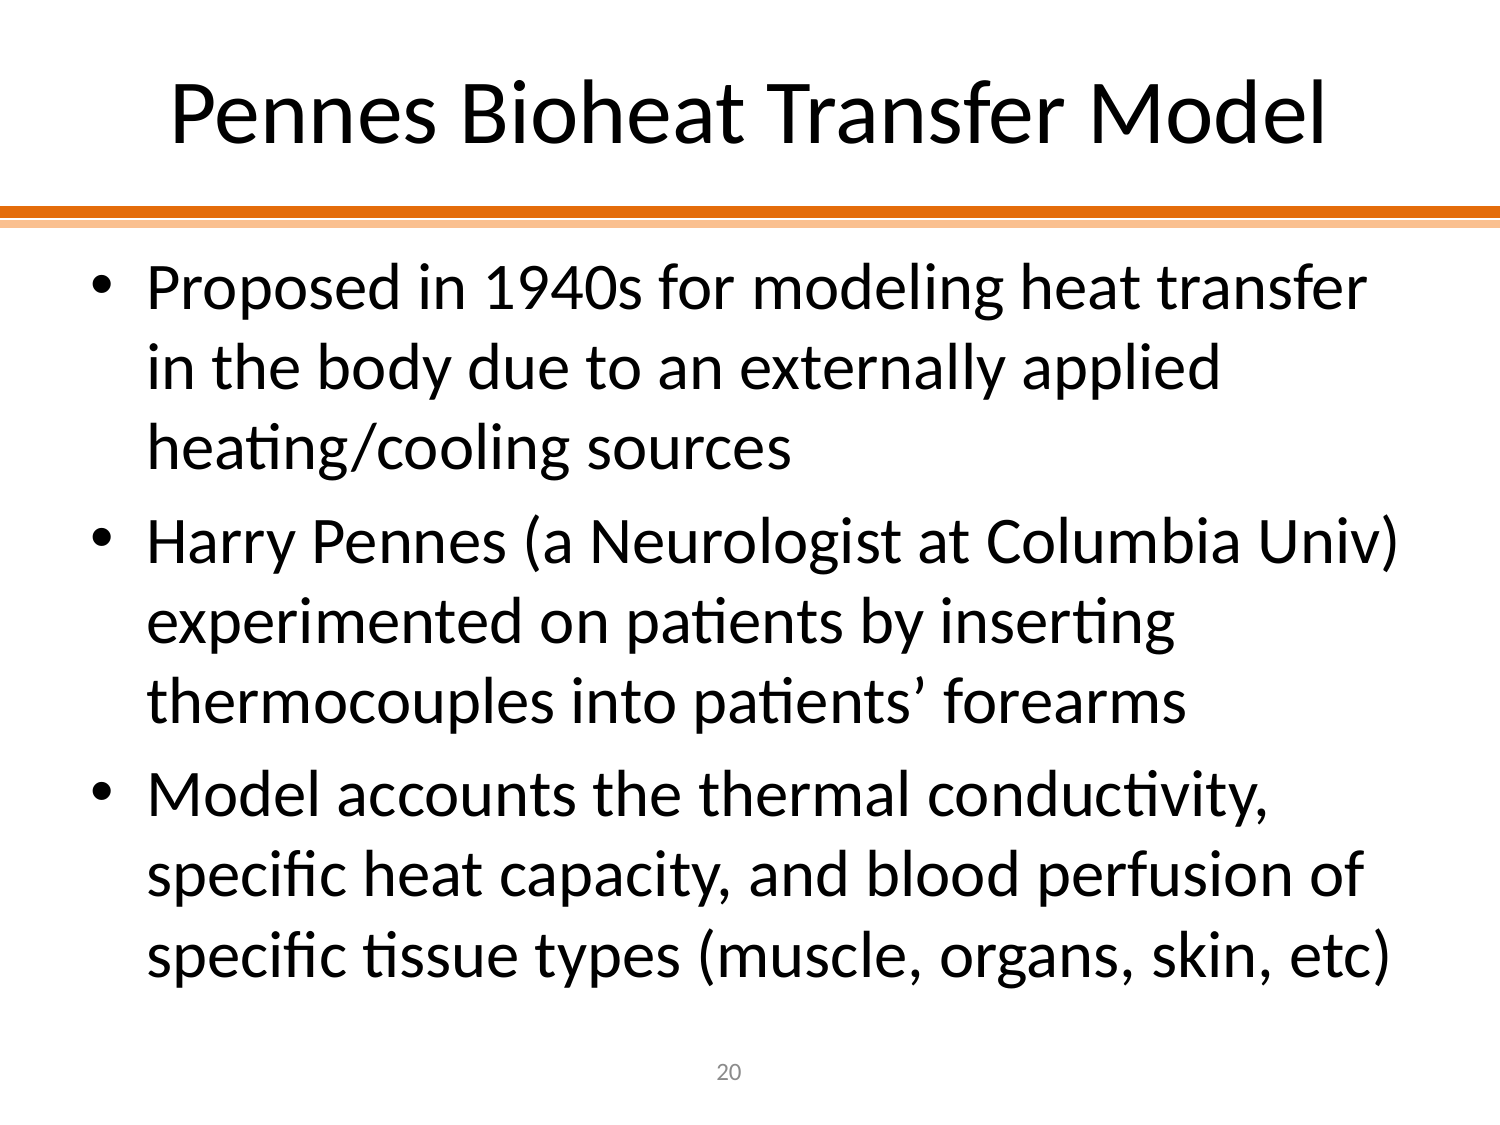

# Pennes Bioheat Transfer Model
Proposed in 1940s for modeling heat transfer in the body due to an externally applied heating/cooling sources
Harry Pennes (a Neurologist at Columbia Univ) experimented on patients by inserting thermocouples into patients’ forearms
Model accounts the thermal conductivity, specific heat capacity, and blood perfusion of specific tissue types (muscle, organs, skin, etc)
20